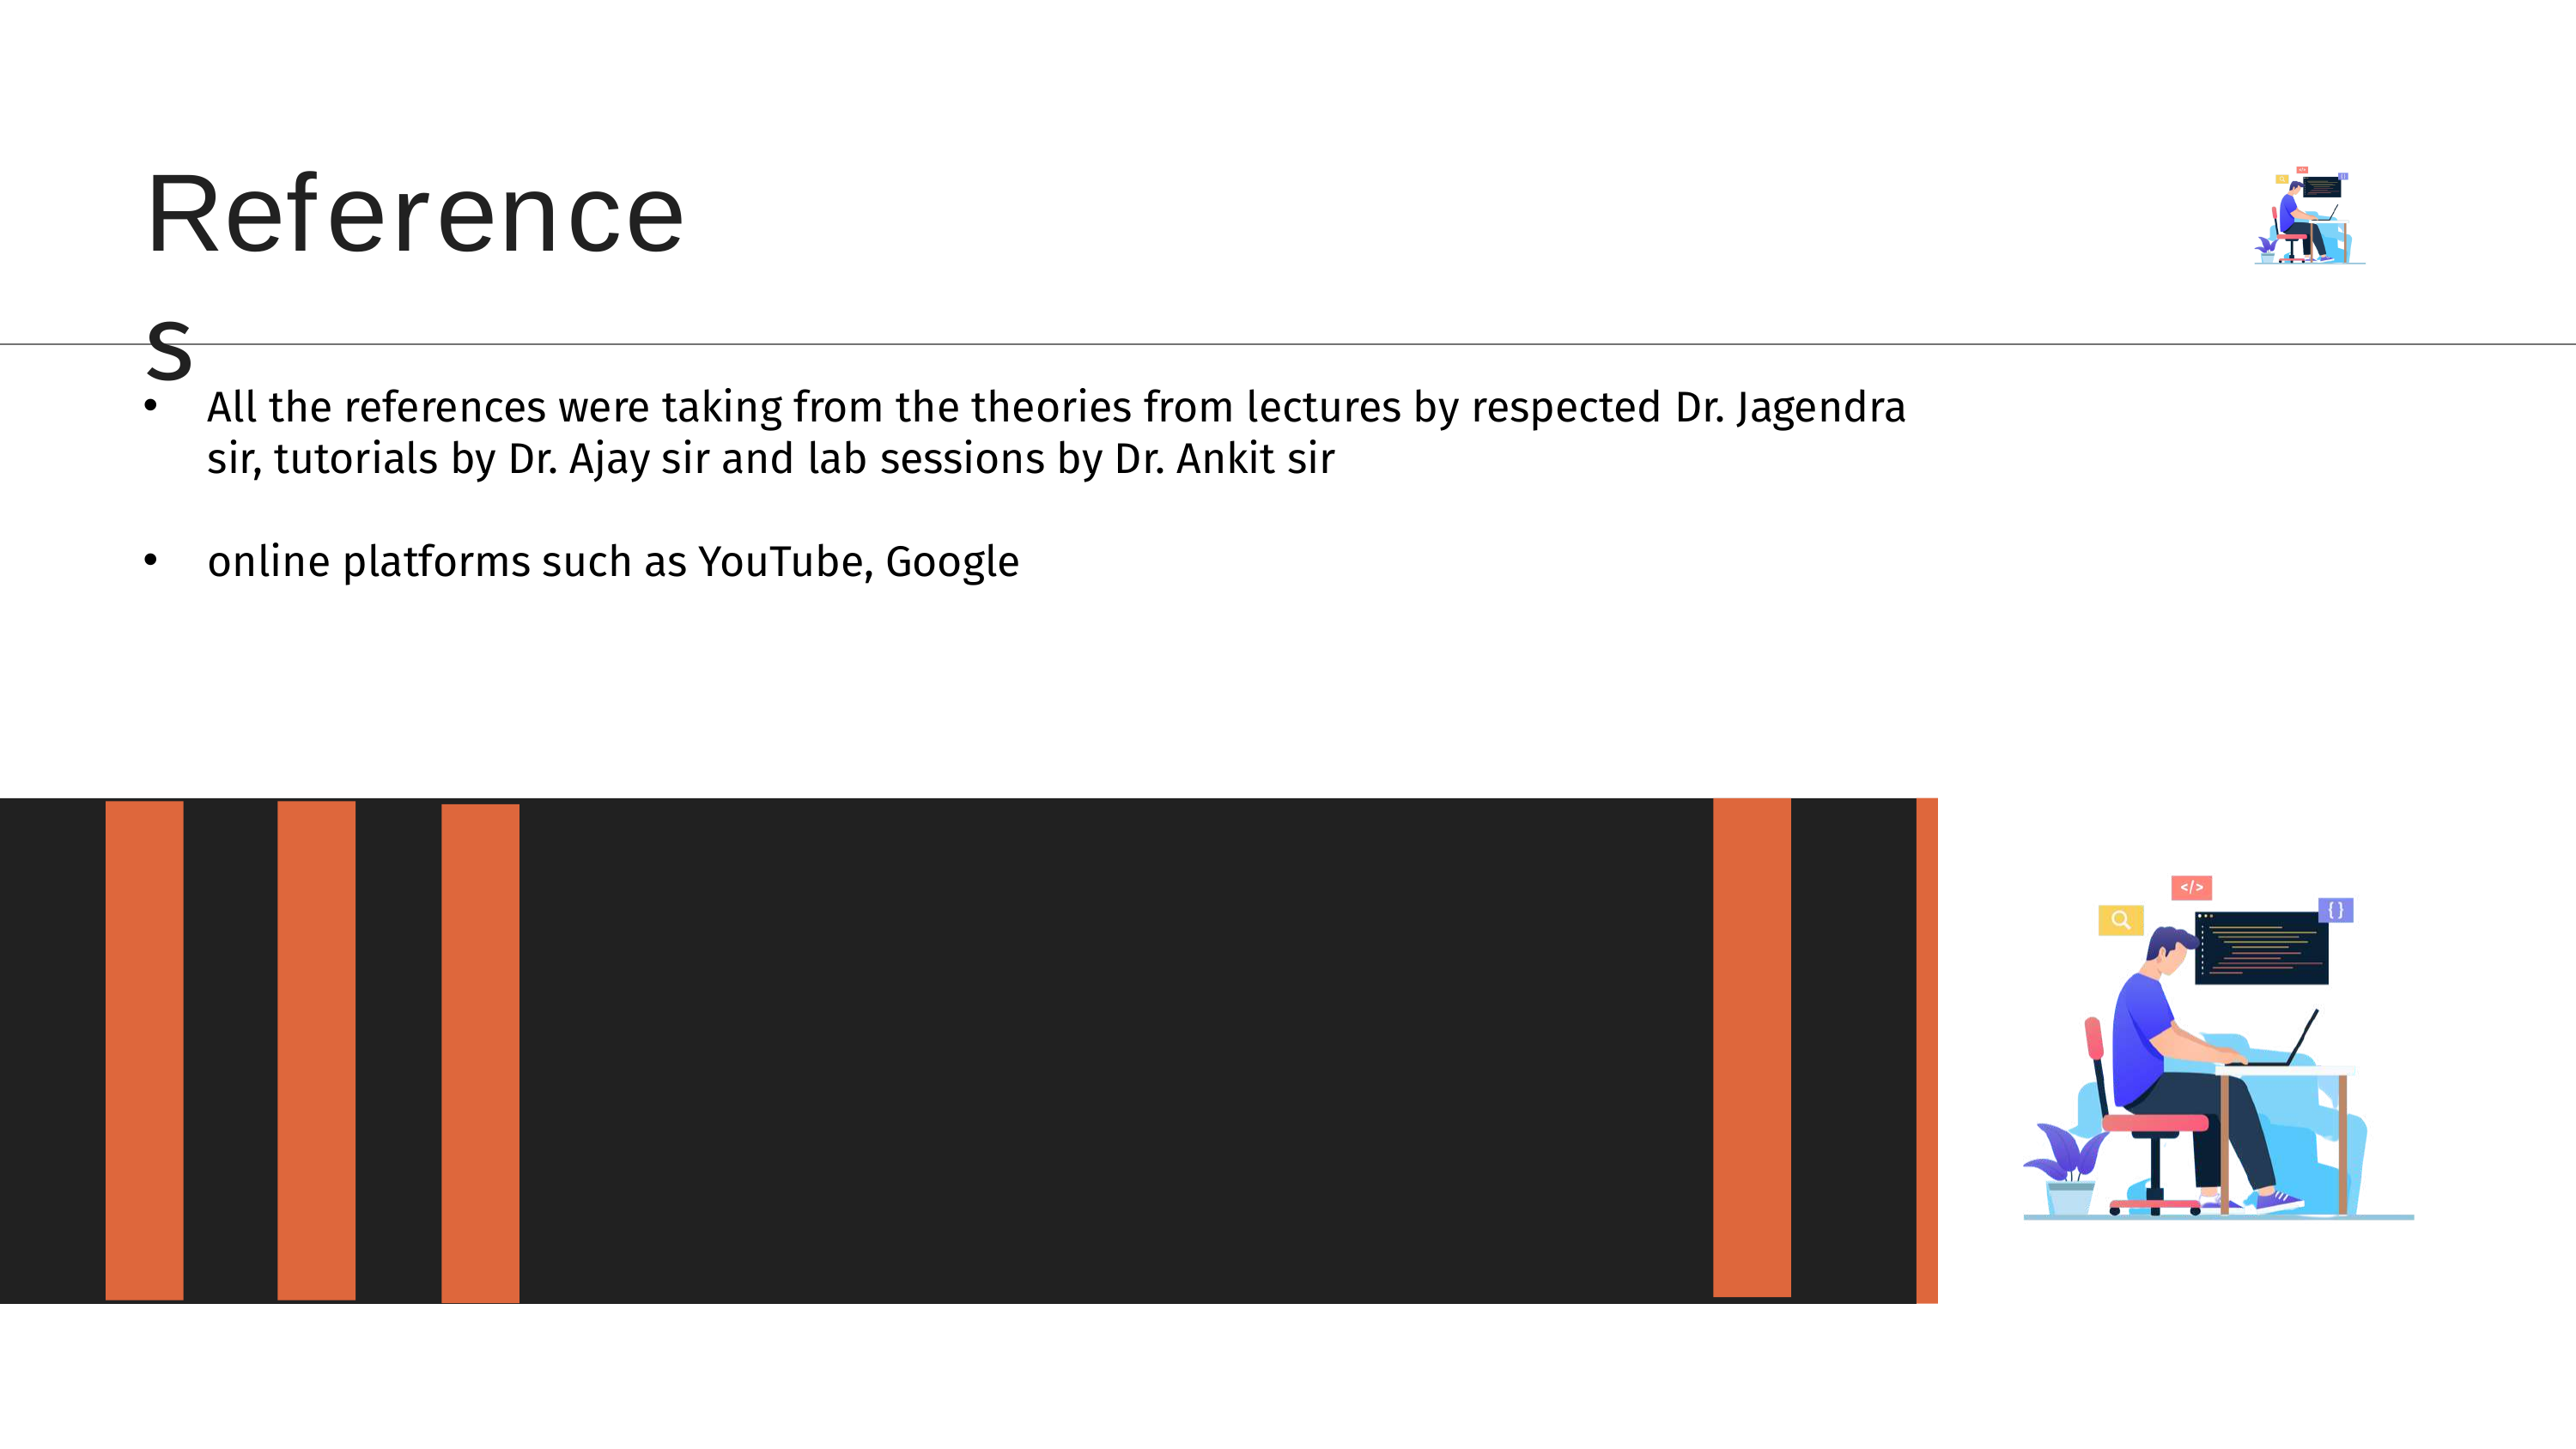

References
All the references were taking from the theories from lectures by respected Dr. Jagendra sir, tutorials by Dr. Ajay sir and lab sessions by Dr. Ankit sir

online platforms such as YouTube, Google